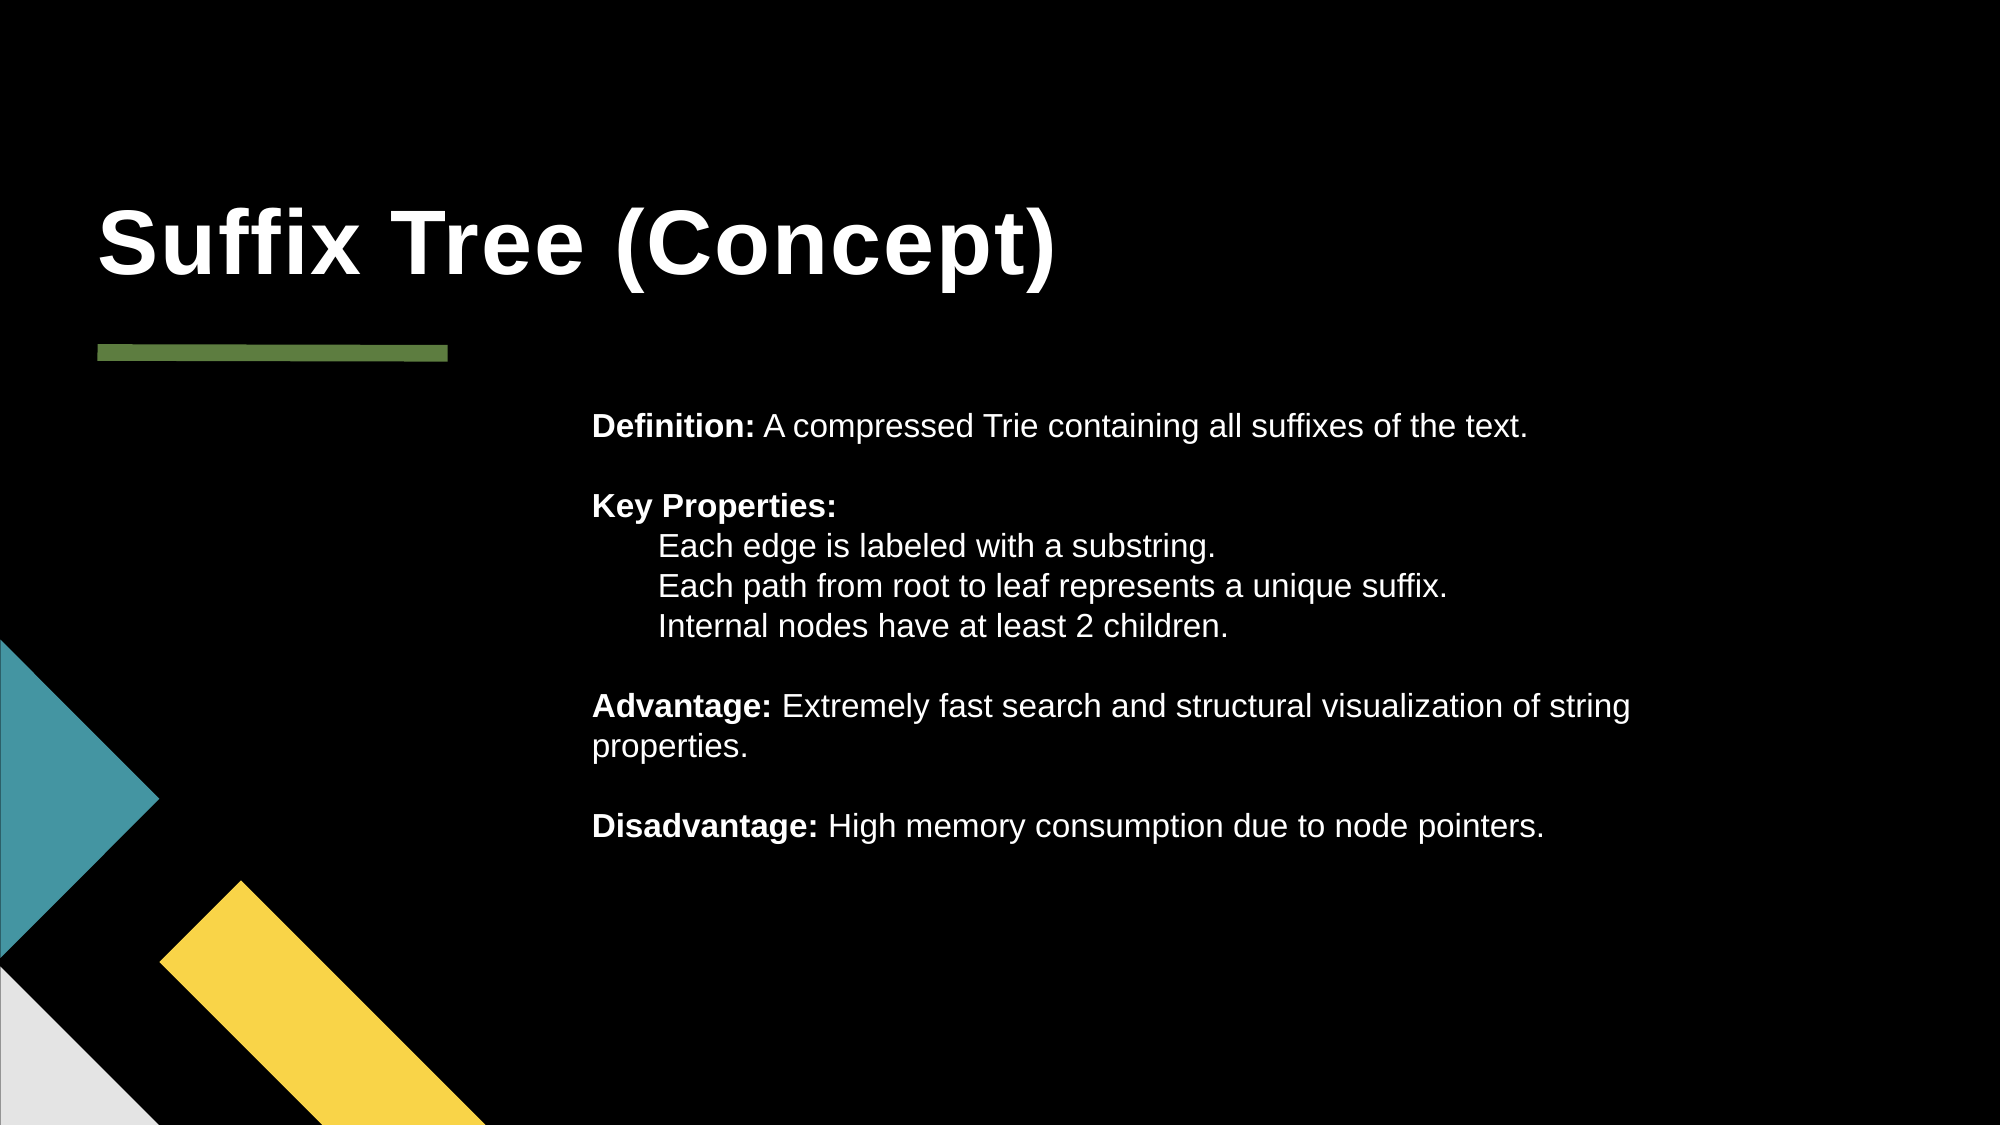

# Suffix Tree (Concept)
Definition: A compressed Trie containing all suffixes of the text.
Key Properties:
Each edge is labeled with a substring.
Each path from root to leaf represents a unique suffix.
Internal nodes have at least 2 children.
Advantage: Extremely fast search and structural visualization of string properties.
Disadvantage: High memory consumption due to node pointers.